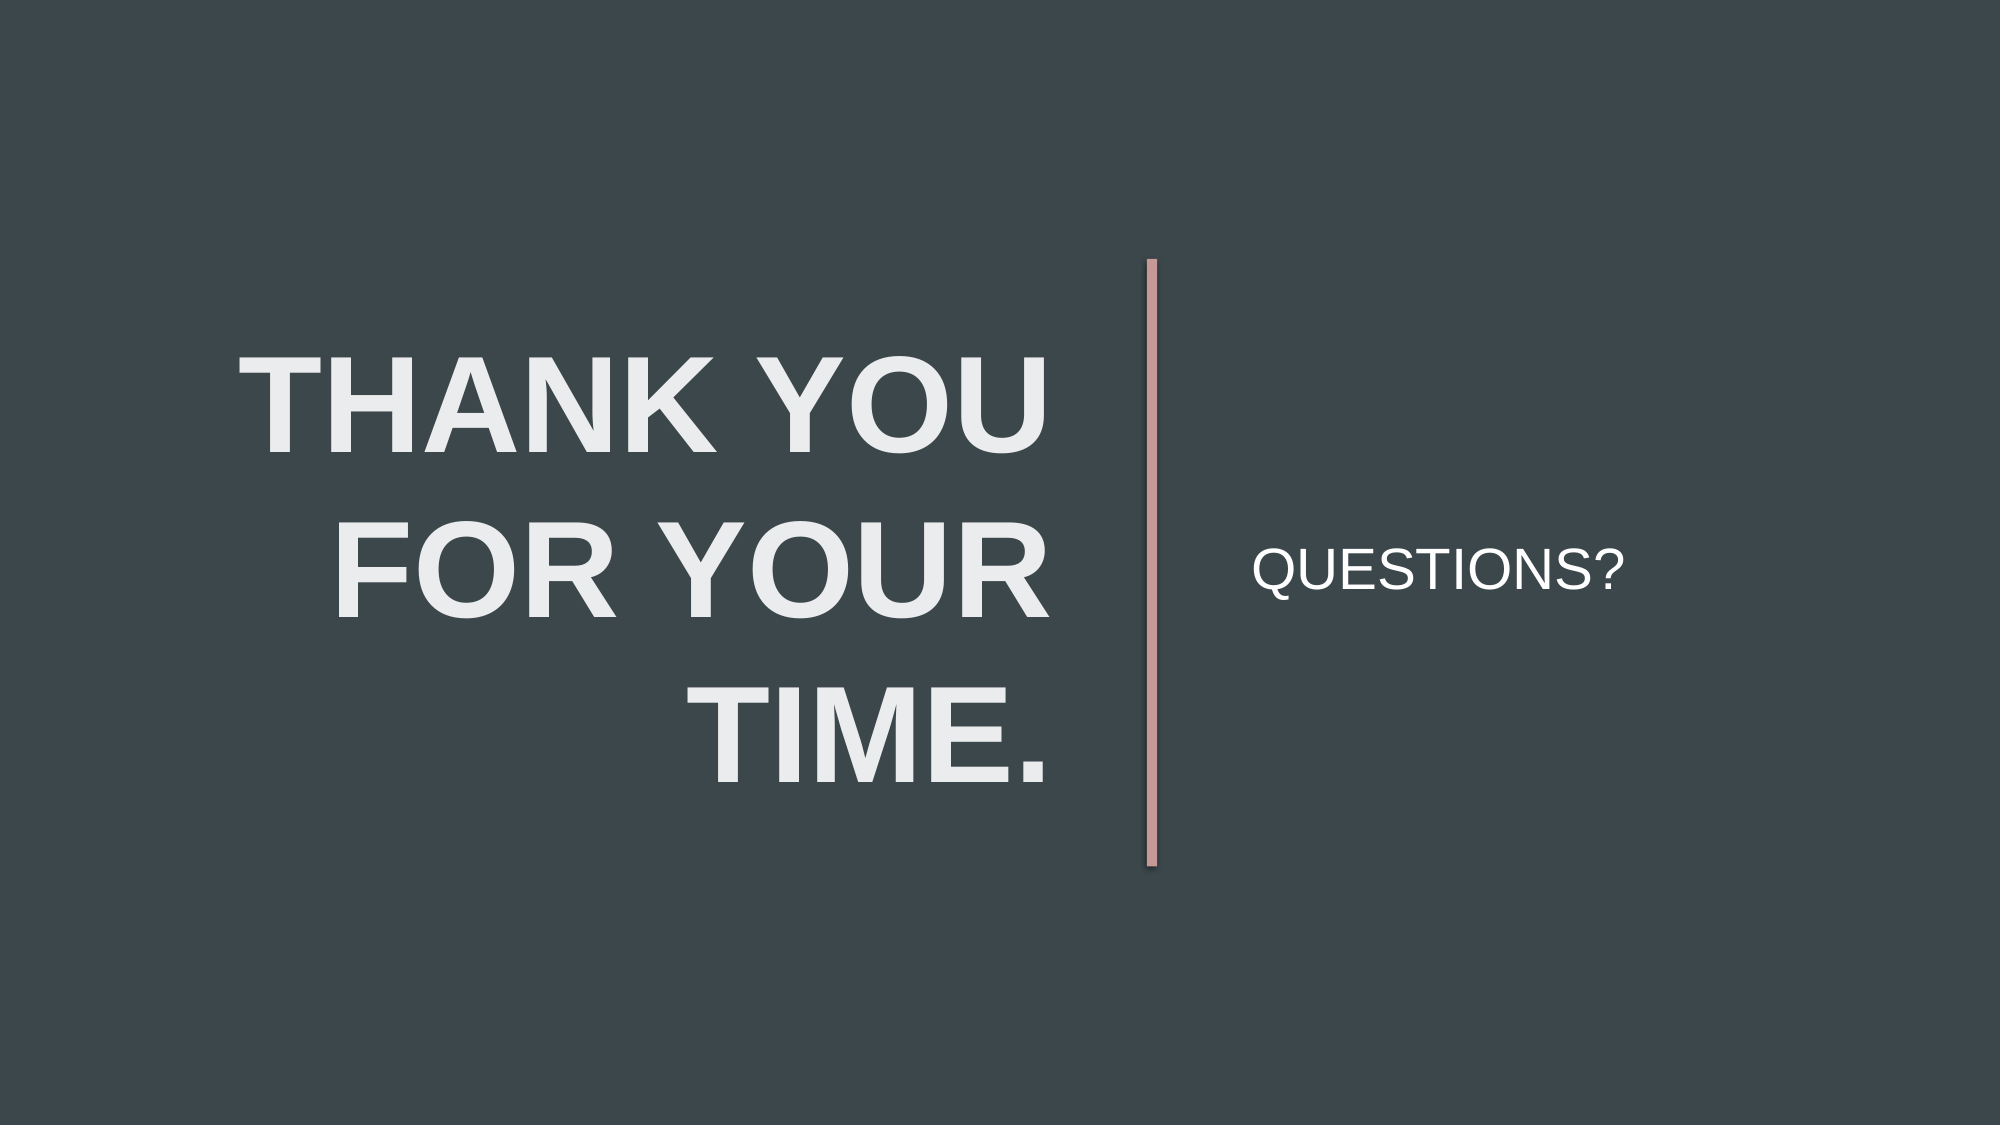

# Thank you for Your Time.
Questions?